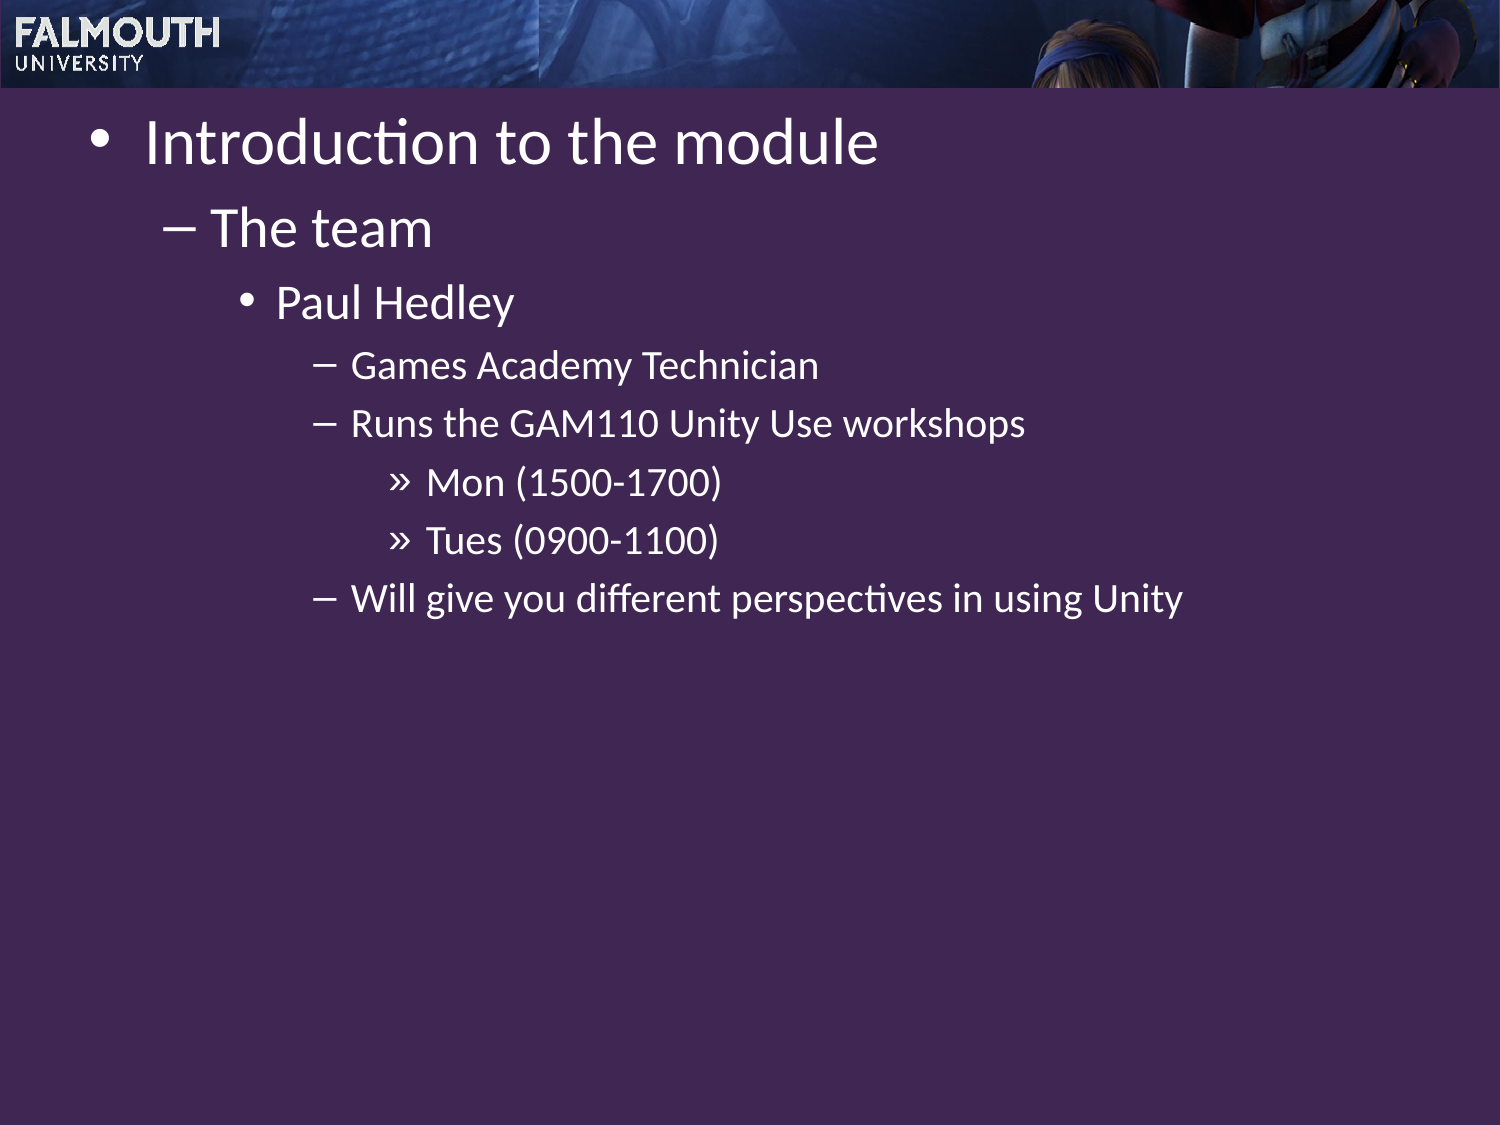

Introduction to the module
The team
Paul Hedley
Games Academy Technician
Runs the GAM110 Unity Use workshops
Mon (1500-1700)
Tues (0900-1100)
Will give you different perspectives in using Unity